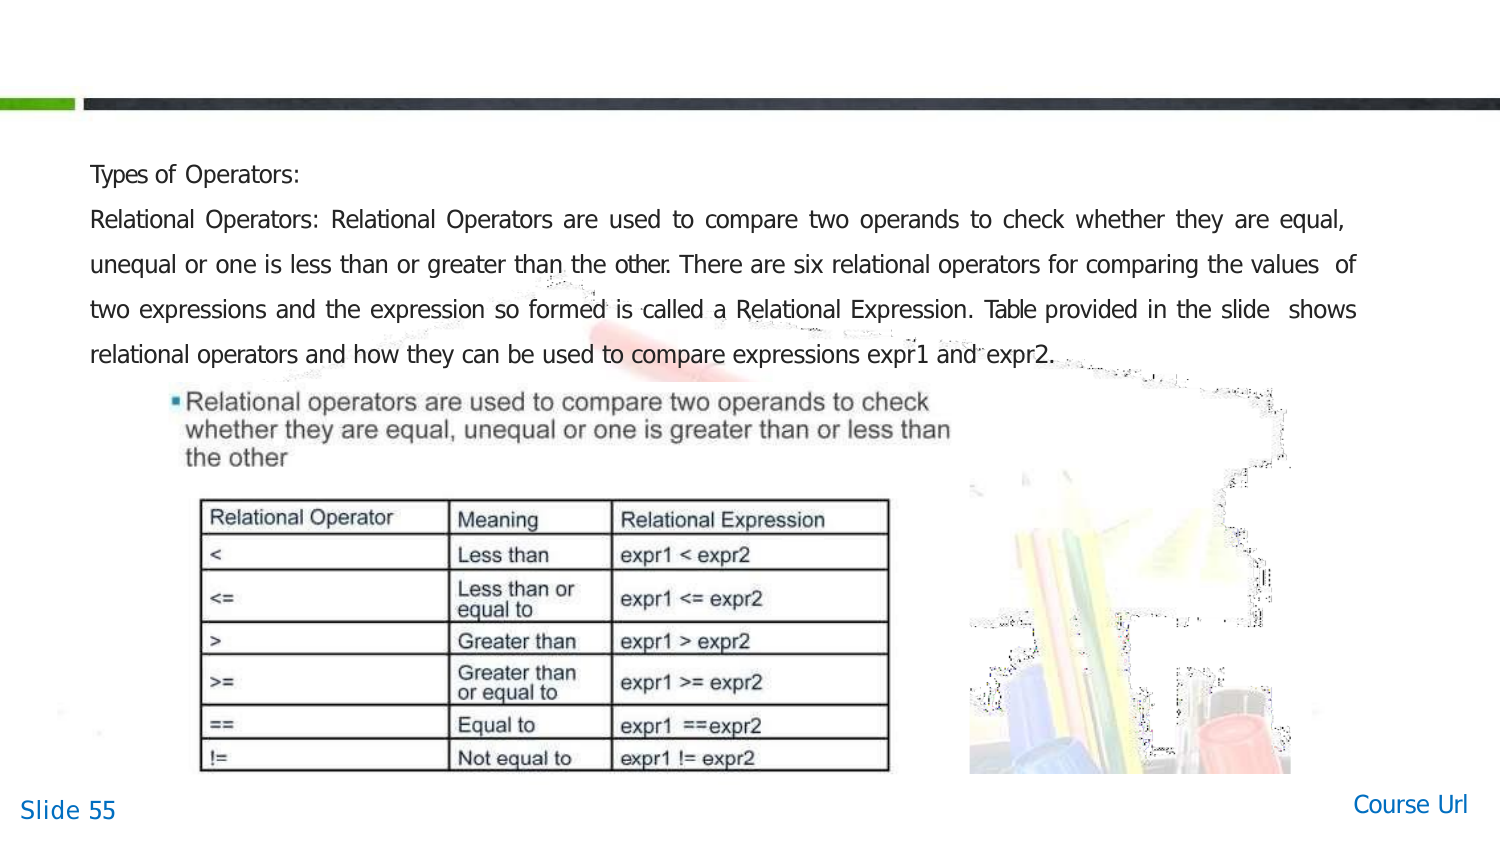

Types of Operators:
Relational Operators: Relational Operators are used to compare two operands to check whether they are equal,  unequal or one is less than or greater than the other. There are six relational operators for comparing the values  of two expressions and the expression so formed is called a Relational Expression. Table provided in the slide  shows relational operators and how they can be used to compare expressions expr1 and expr2.
Course Url
Slide 55